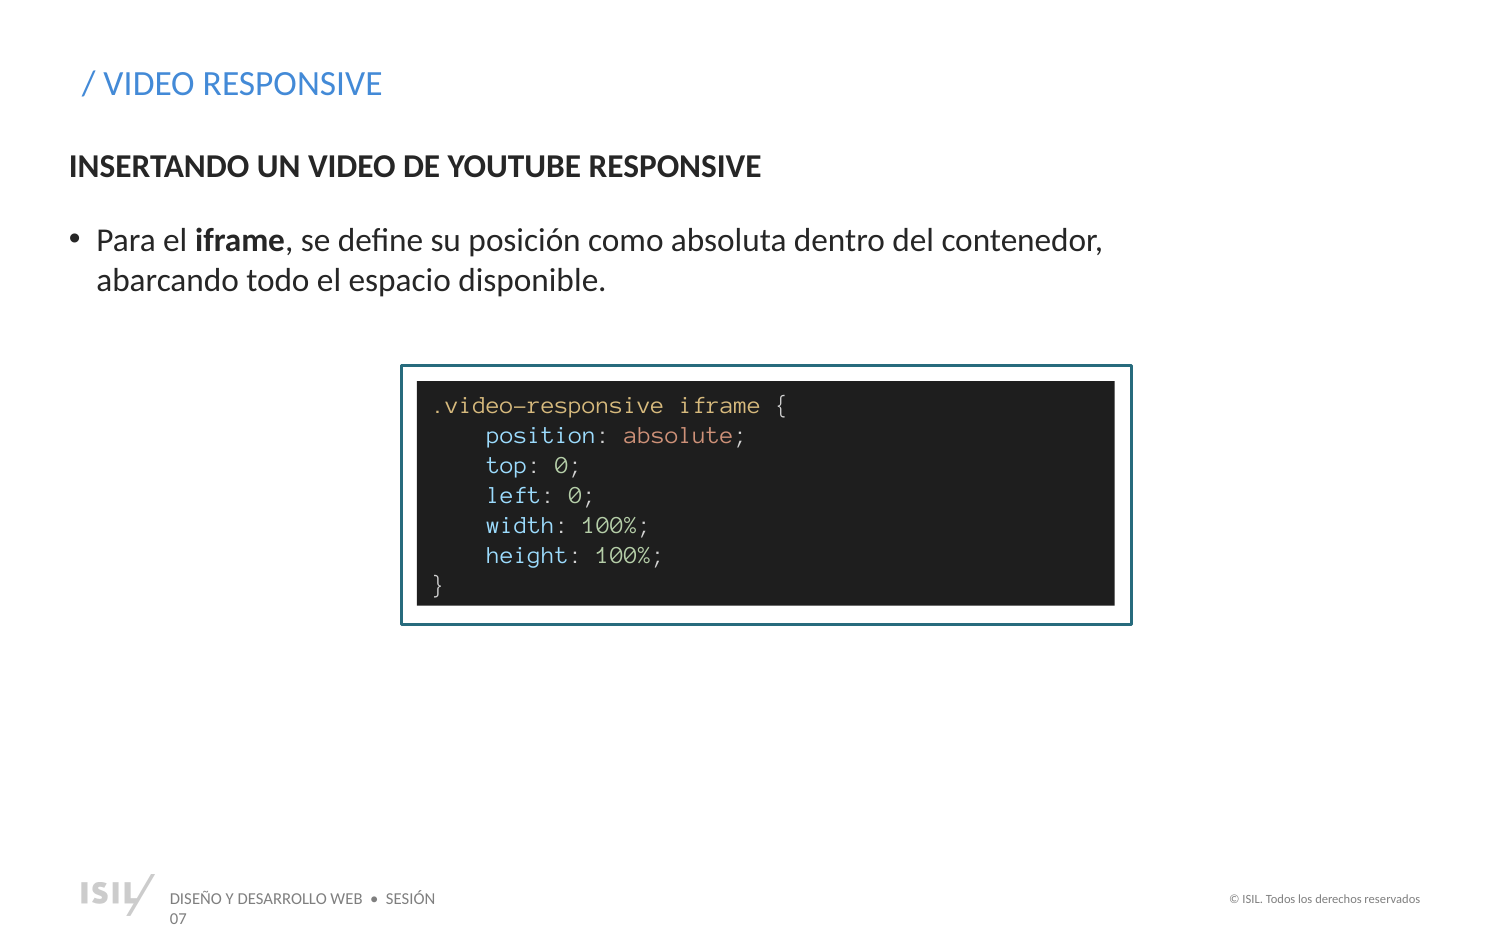

/ VIDEO RESPONSIVE
INSERTANDO UN VIDEO DE YOUTUBE RESPONSIVE
Para el iframe, se define su posición como absoluta dentro del contenedor, abarcando todo el espacio disponible.

.video-responsive iframe {
    position: absolute;
    top: 0;
    left: 0;
    width: 100%;
    height: 100%;
}